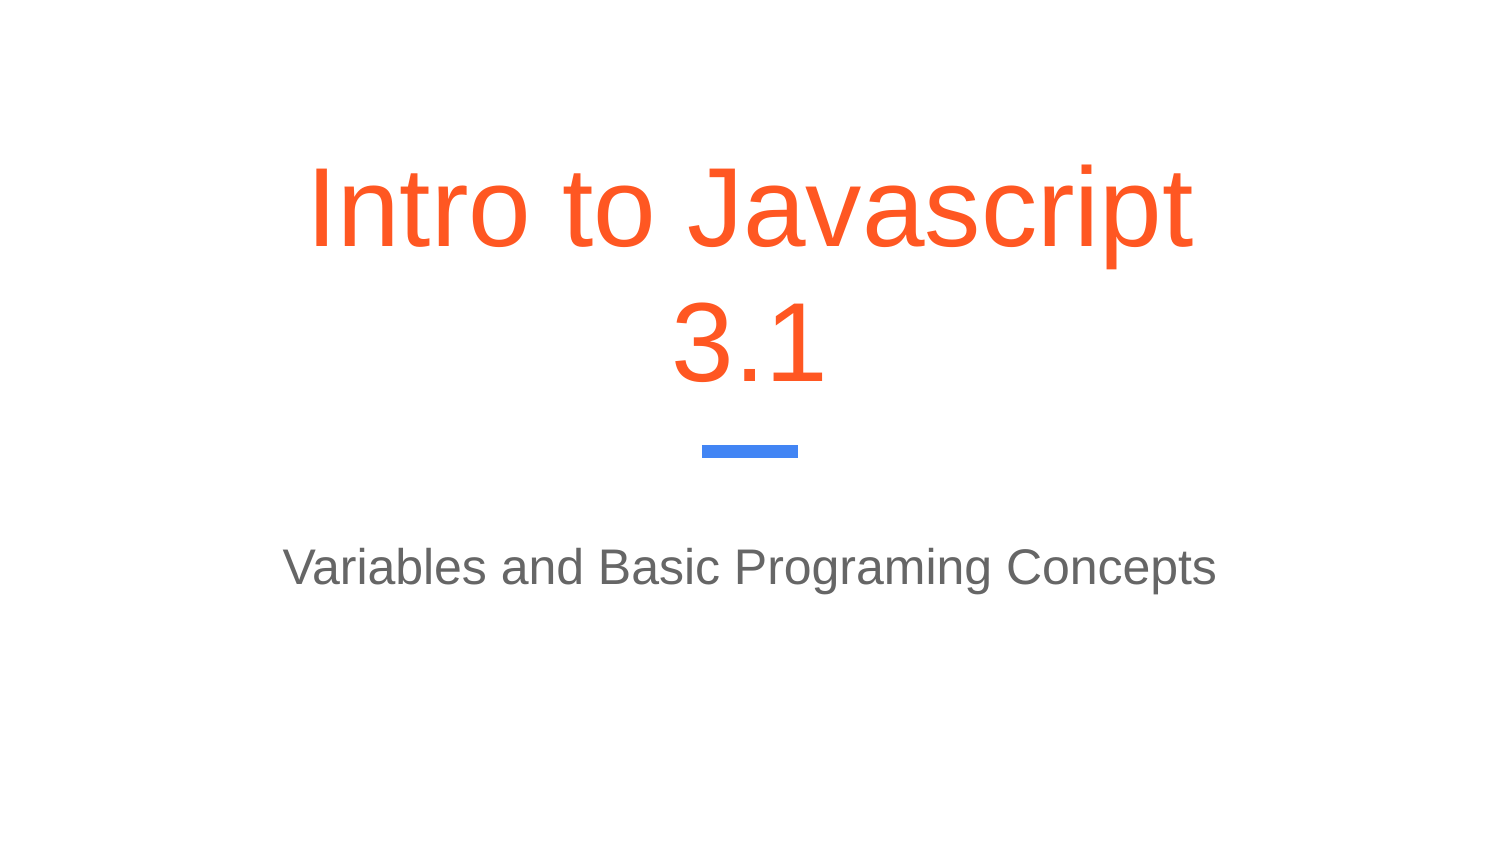

# Intro to Javascript
3.1
Variables and Basic Programing Concepts